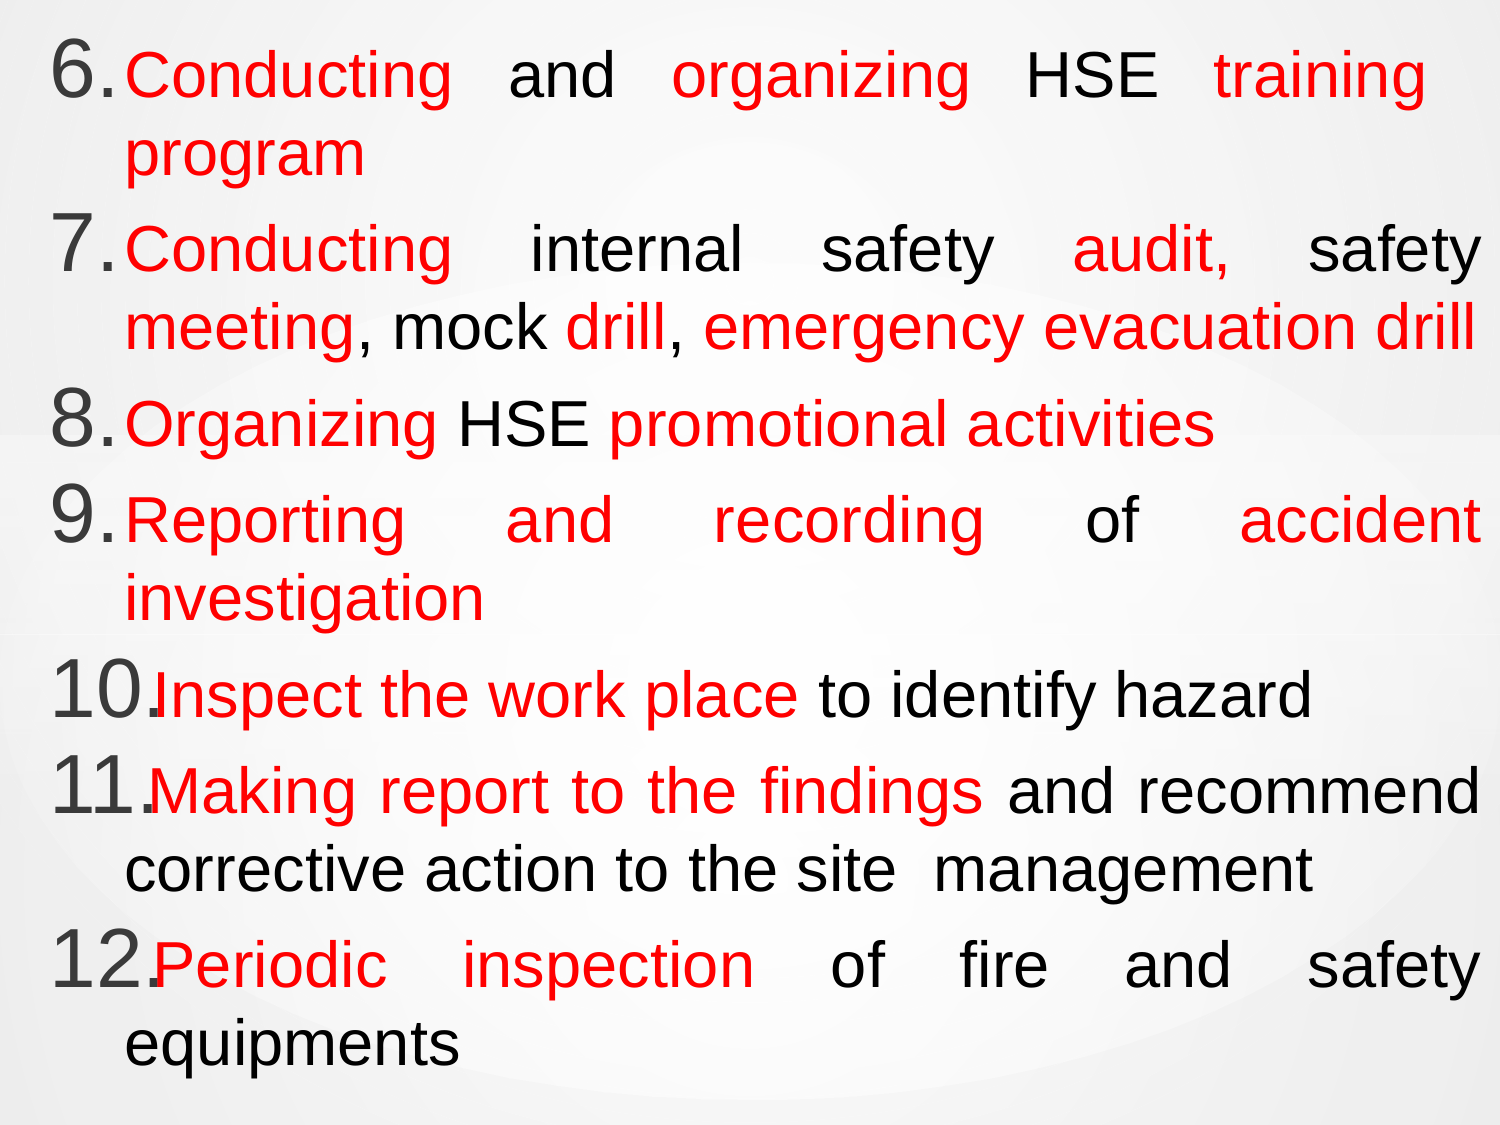

Conducting and organizing HSE training  program
Conducting internal safety audit, safety meeting, mock drill, emergency evacuation drill
Organizing HSE promotional activities
Reporting and recording of accident investigation
Inspect the work place to identify hazard
Making report to the findings and recommend corrective action to the site  management
Periodic inspection of fire and safety equipments